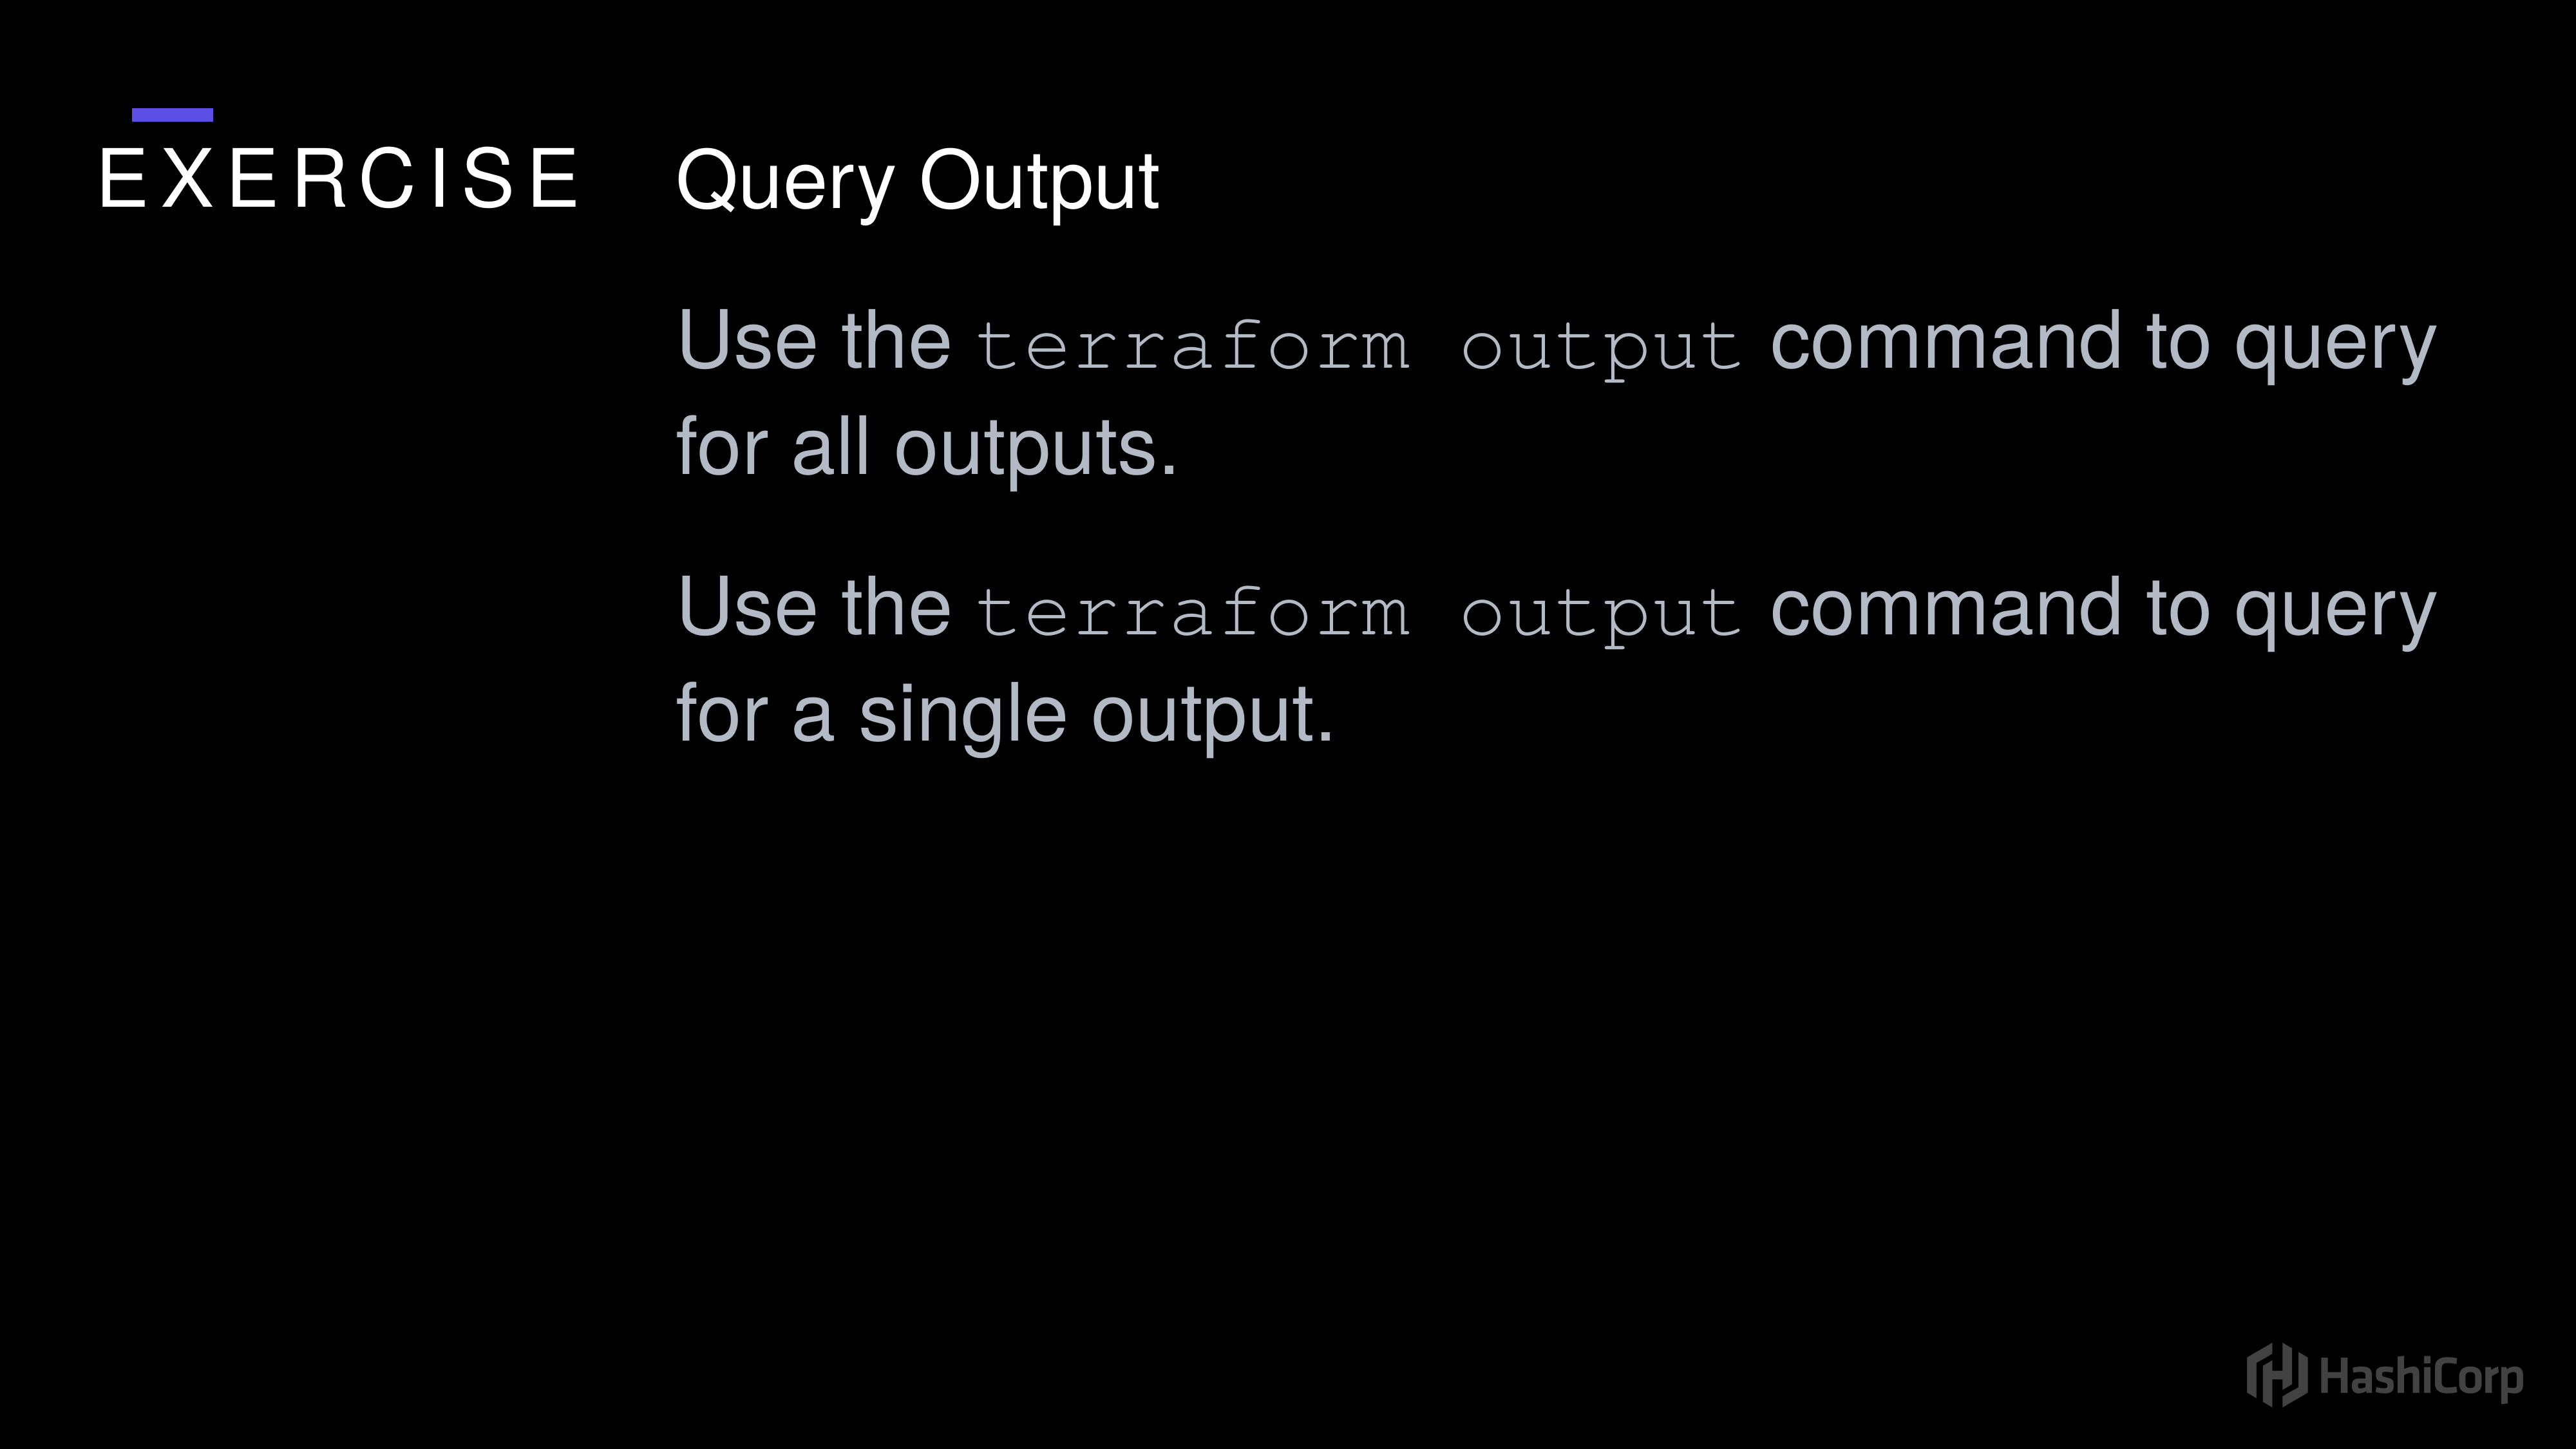

Query Output
Use the terraform output command to query for all outputs.
Use the terraform output command to query for a single output.
72